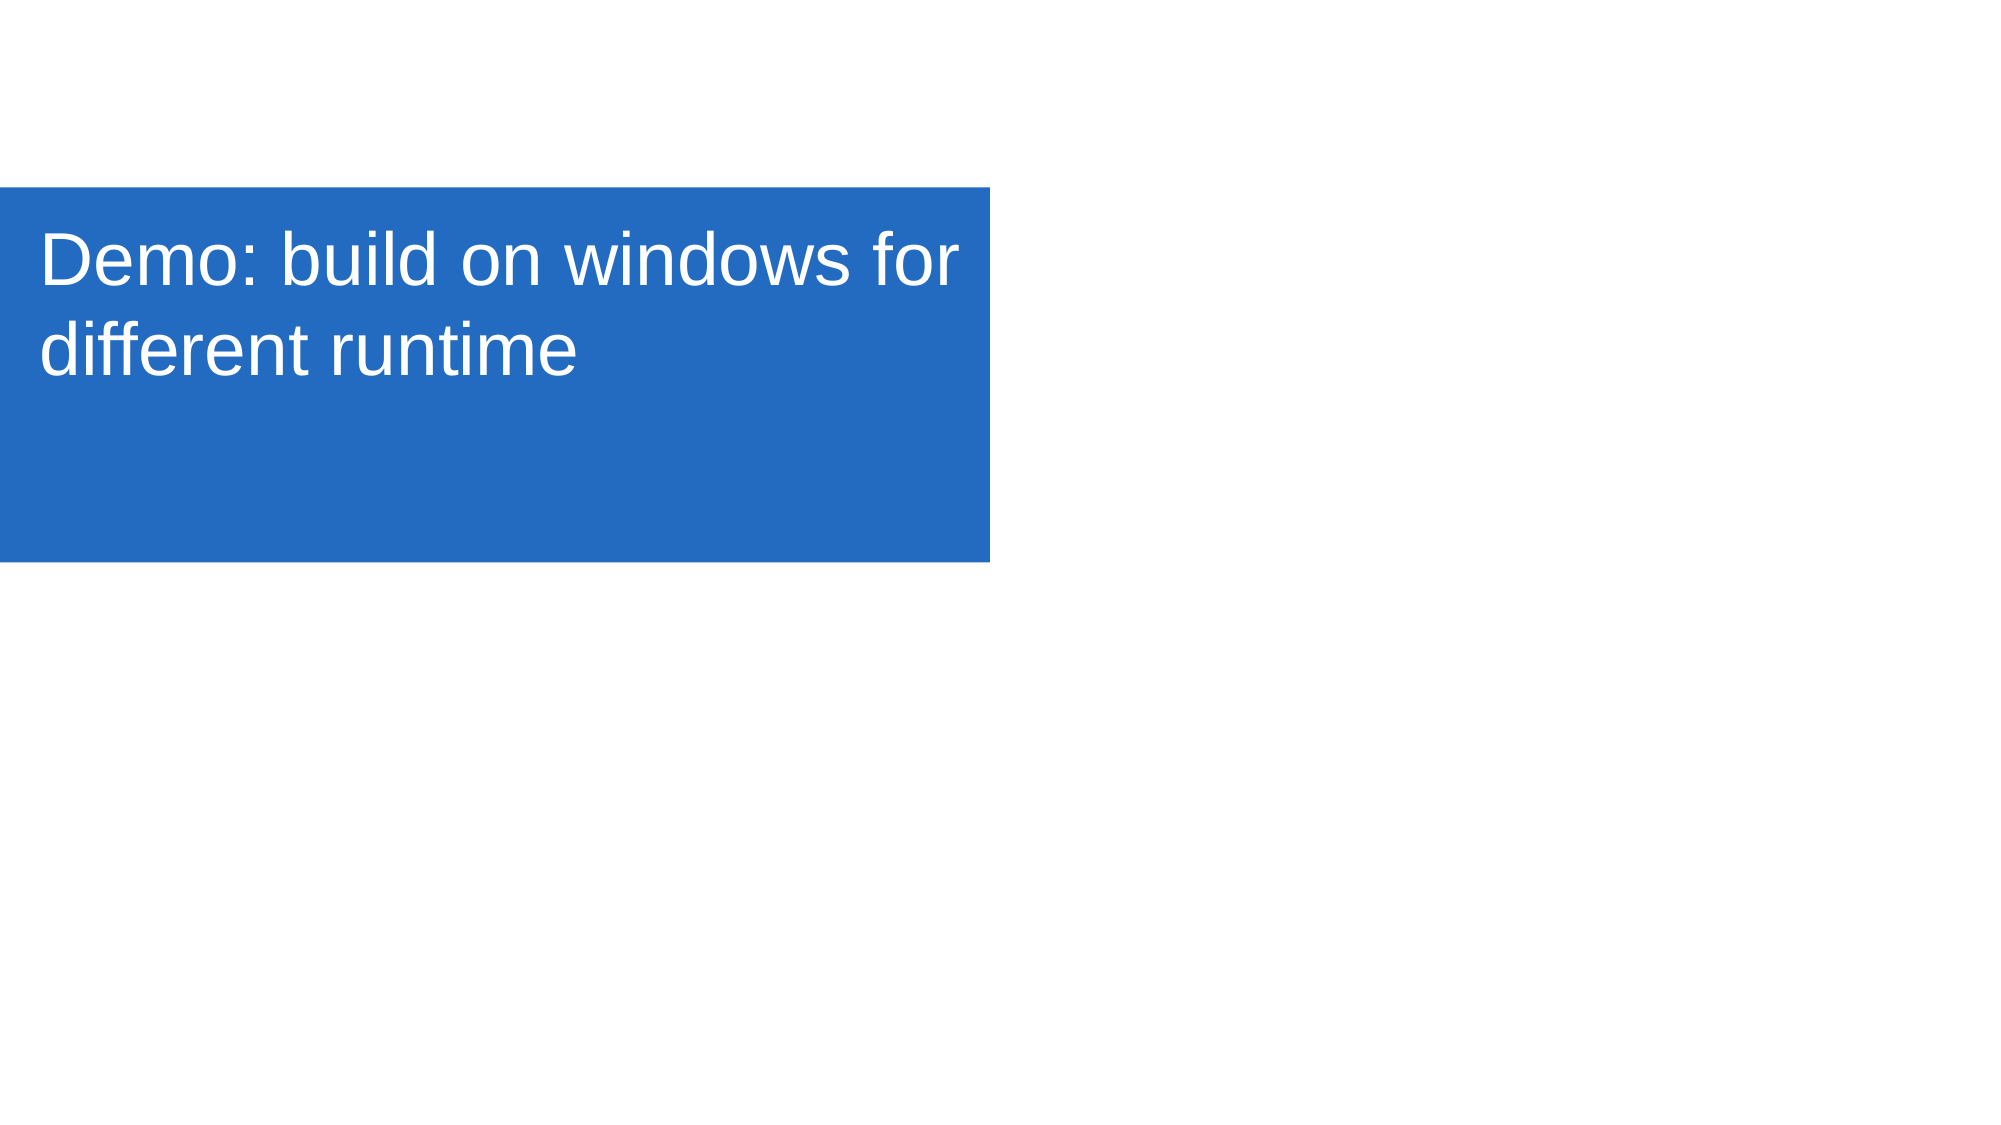

Demo: build on windows for different runtime